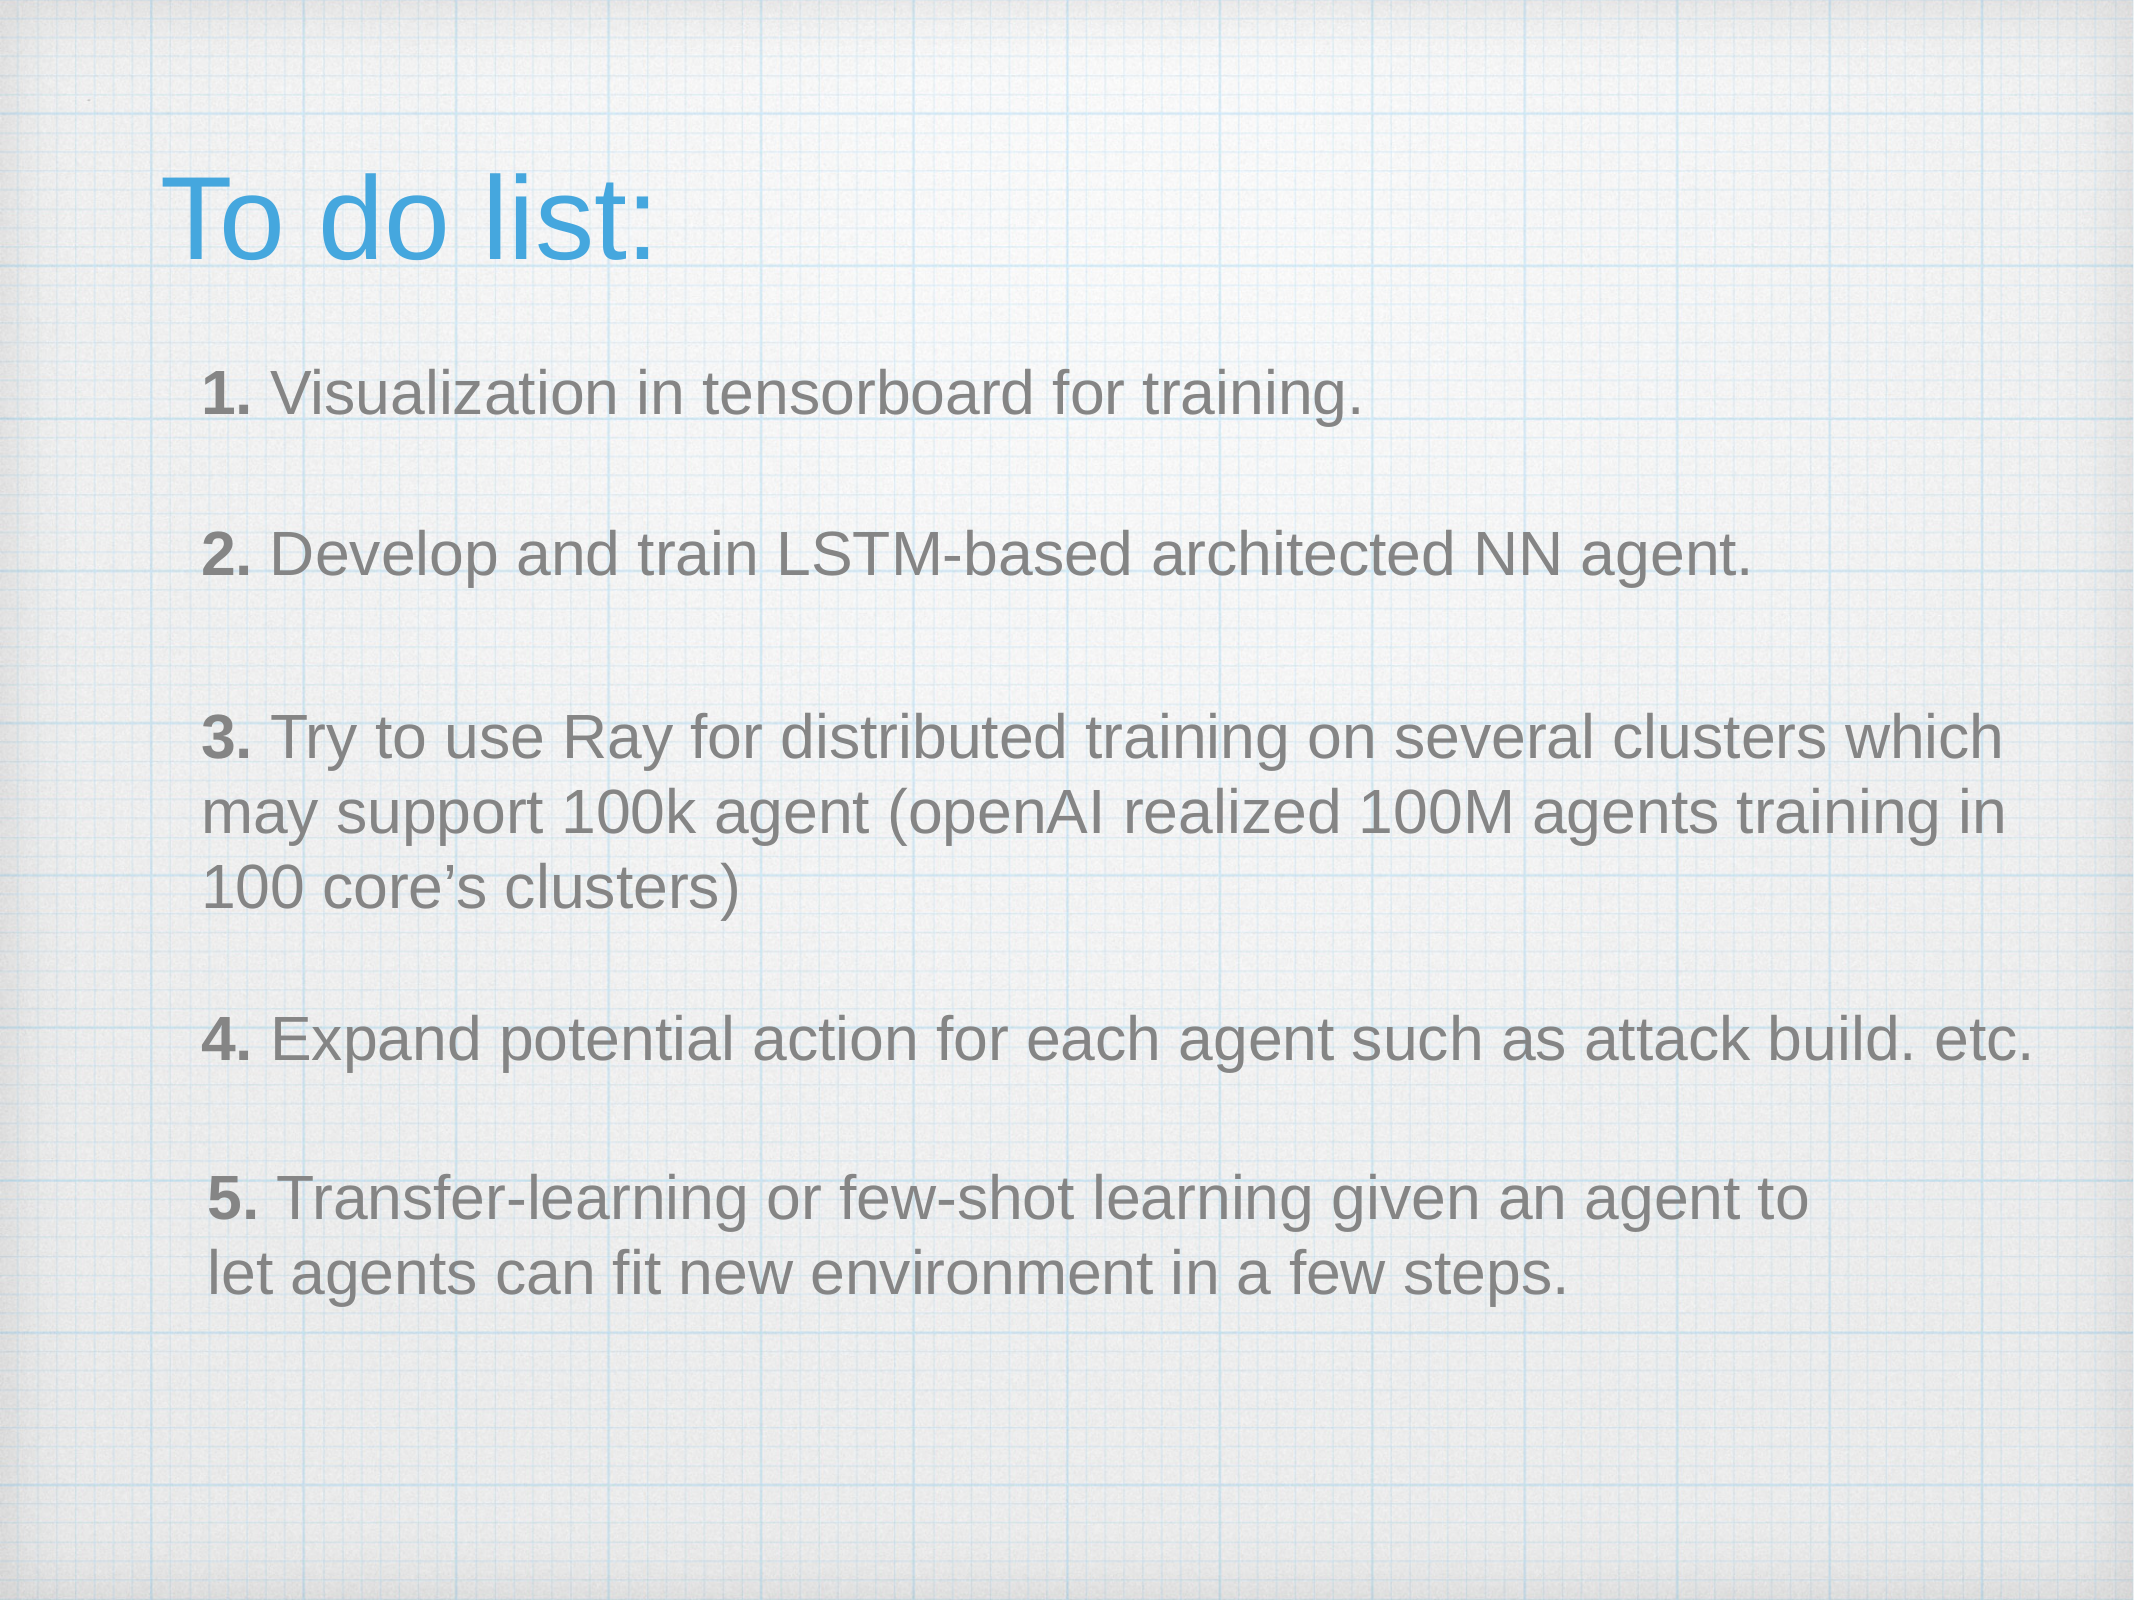

# To do list:
1. Visualization in tensorboard for training.
2. Develop and train LSTM-based architected NN agent.
3. Try to use Ray for distributed training on several clusters which may support 100k agent (openAI realized 100M agents training in 100 core’s clusters)
4. Expand potential action for each agent such as attack build. etc.
5. Transfer-learning or few-shot learning given an agent to let agents can fit new environment in a few steps.